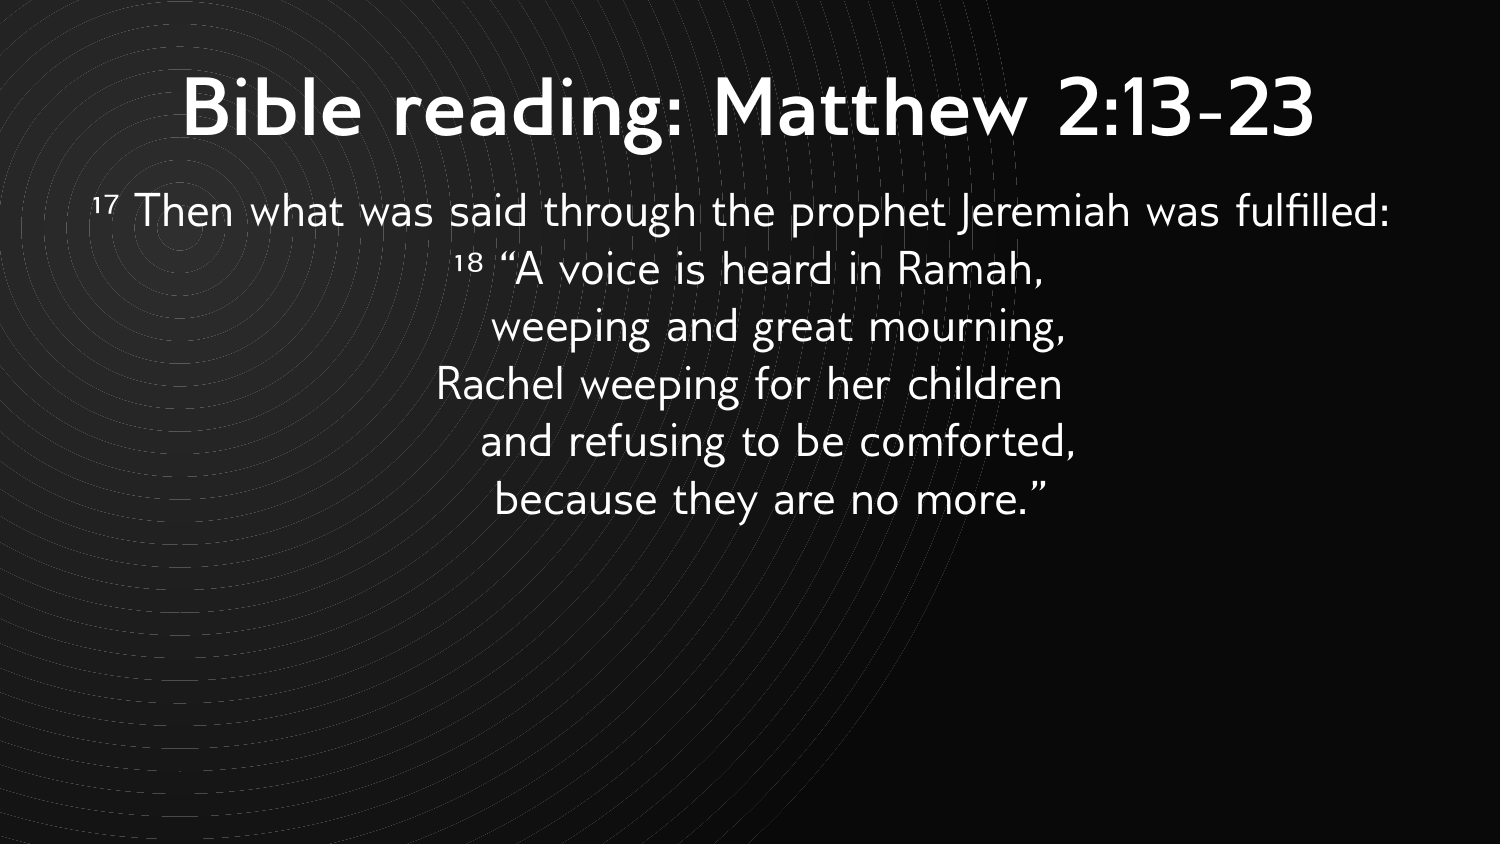

Bible reading: Matthew 2:13-23
¹⁷ Then what was said through the prophet Jeremiah was fulfilled:
¹⁸ “A voice is heard in Ramah,
    weeping and great mourning,
Rachel weeping for her children
    and refusing to be comforted,
    because they are no more.”